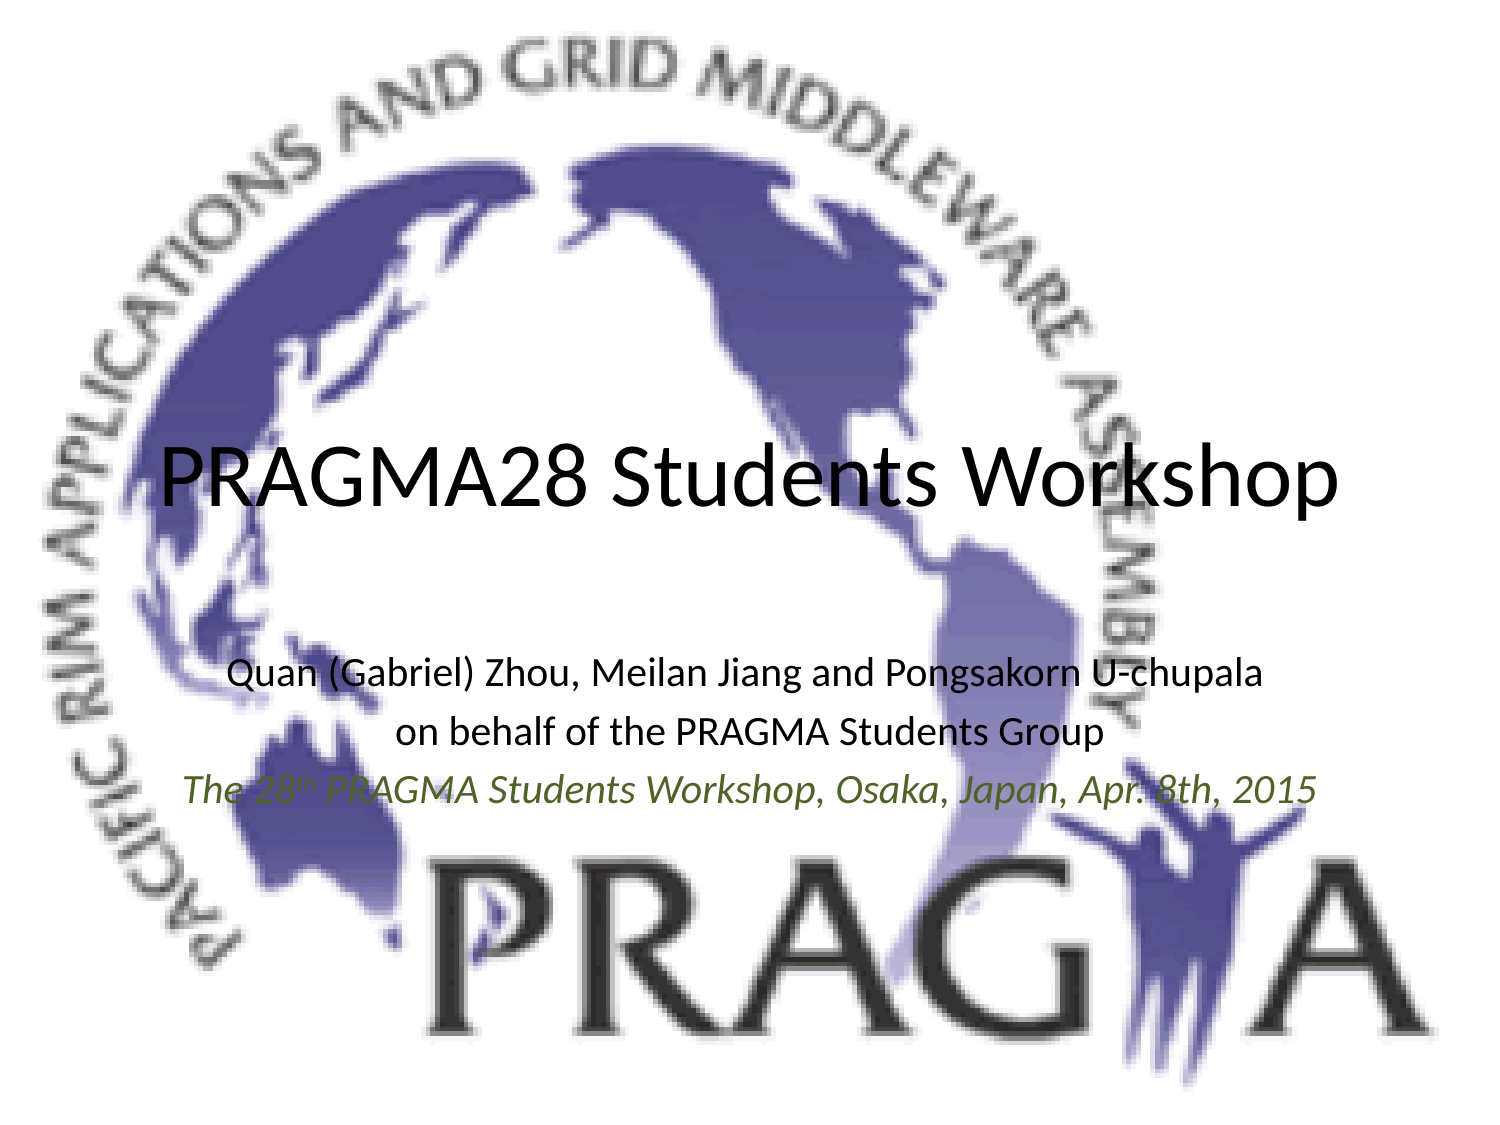

# PRAGMA28 Students Workshop
Quan (Gabriel) Zhou, Meilan Jiang and Pongsakorn U-chupala
on behalf of the PRAGMA Students Group
The 28th PRAGMA Students Workshop, Osaka, Japan, Apr. 8th, 2015